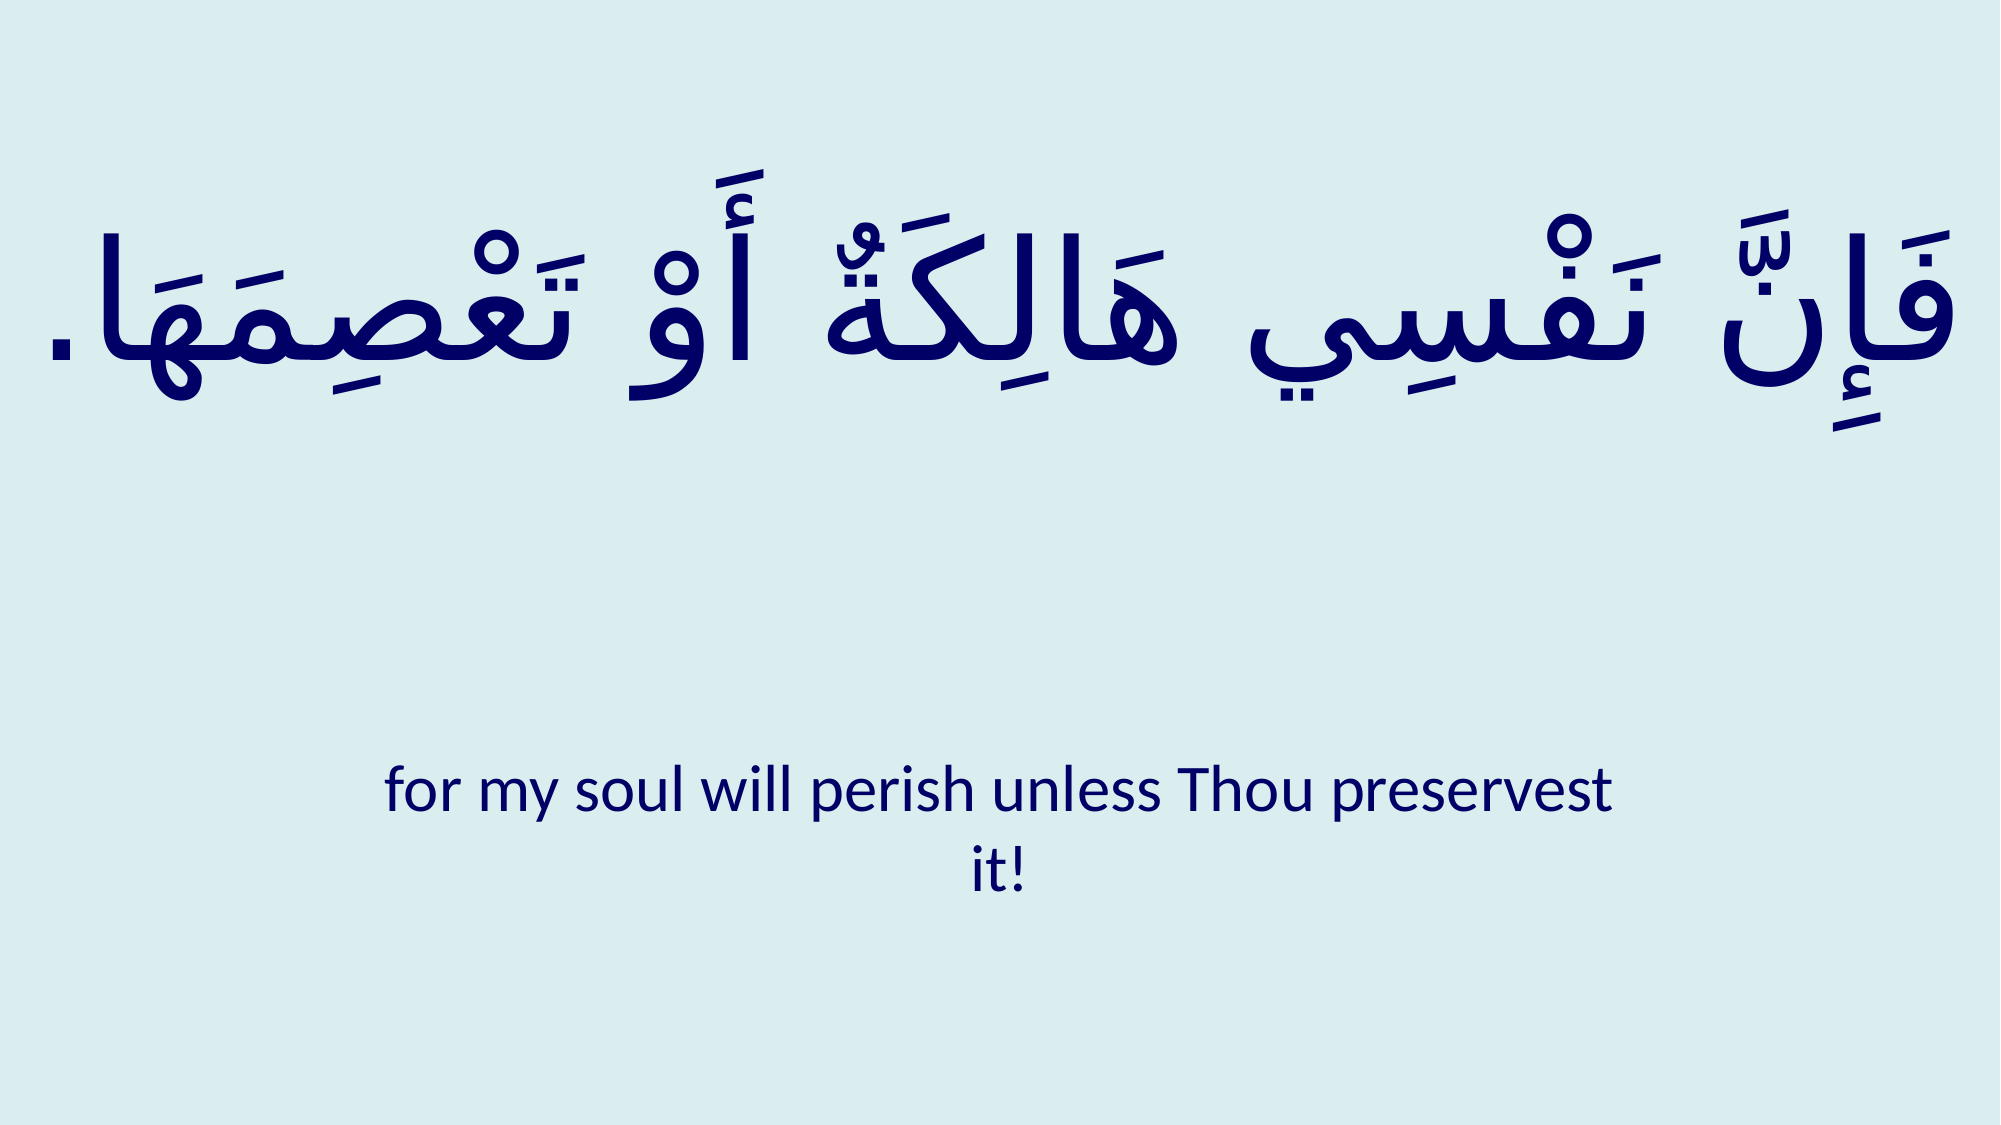

# فَإِنَّ نَفْسِي هَالِكَةٌ أَوْ تَعْصِمَهَا.
for my soul will perish unless Thou preservest it!